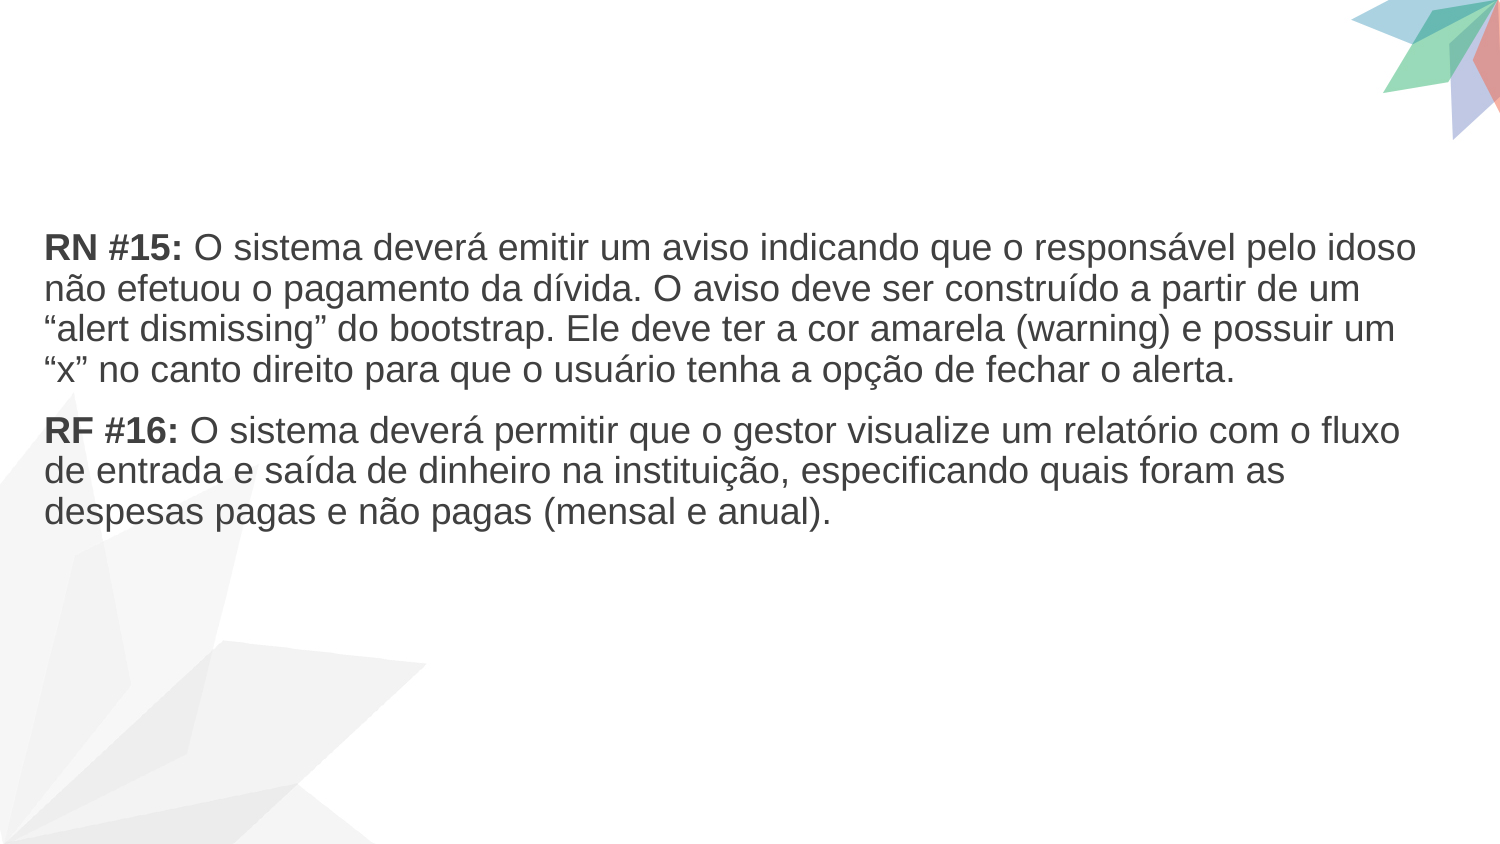

RN #15: O sistema deverá emitir um aviso indicando que o responsável pelo idoso não efetuou o pagamento da dívida. O aviso deve ser construído a partir de um “alert dismissing” do bootstrap. Ele deve ter a cor amarela (warning) e possuir um “x” no canto direito para que o usuário tenha a opção de fechar o alerta.
RF #16: O sistema deverá permitir que o gestor visualize um relatório com o fluxo de entrada e saída de dinheiro na instituição, especificando quais foram as despesas pagas e não pagas (mensal e anual).